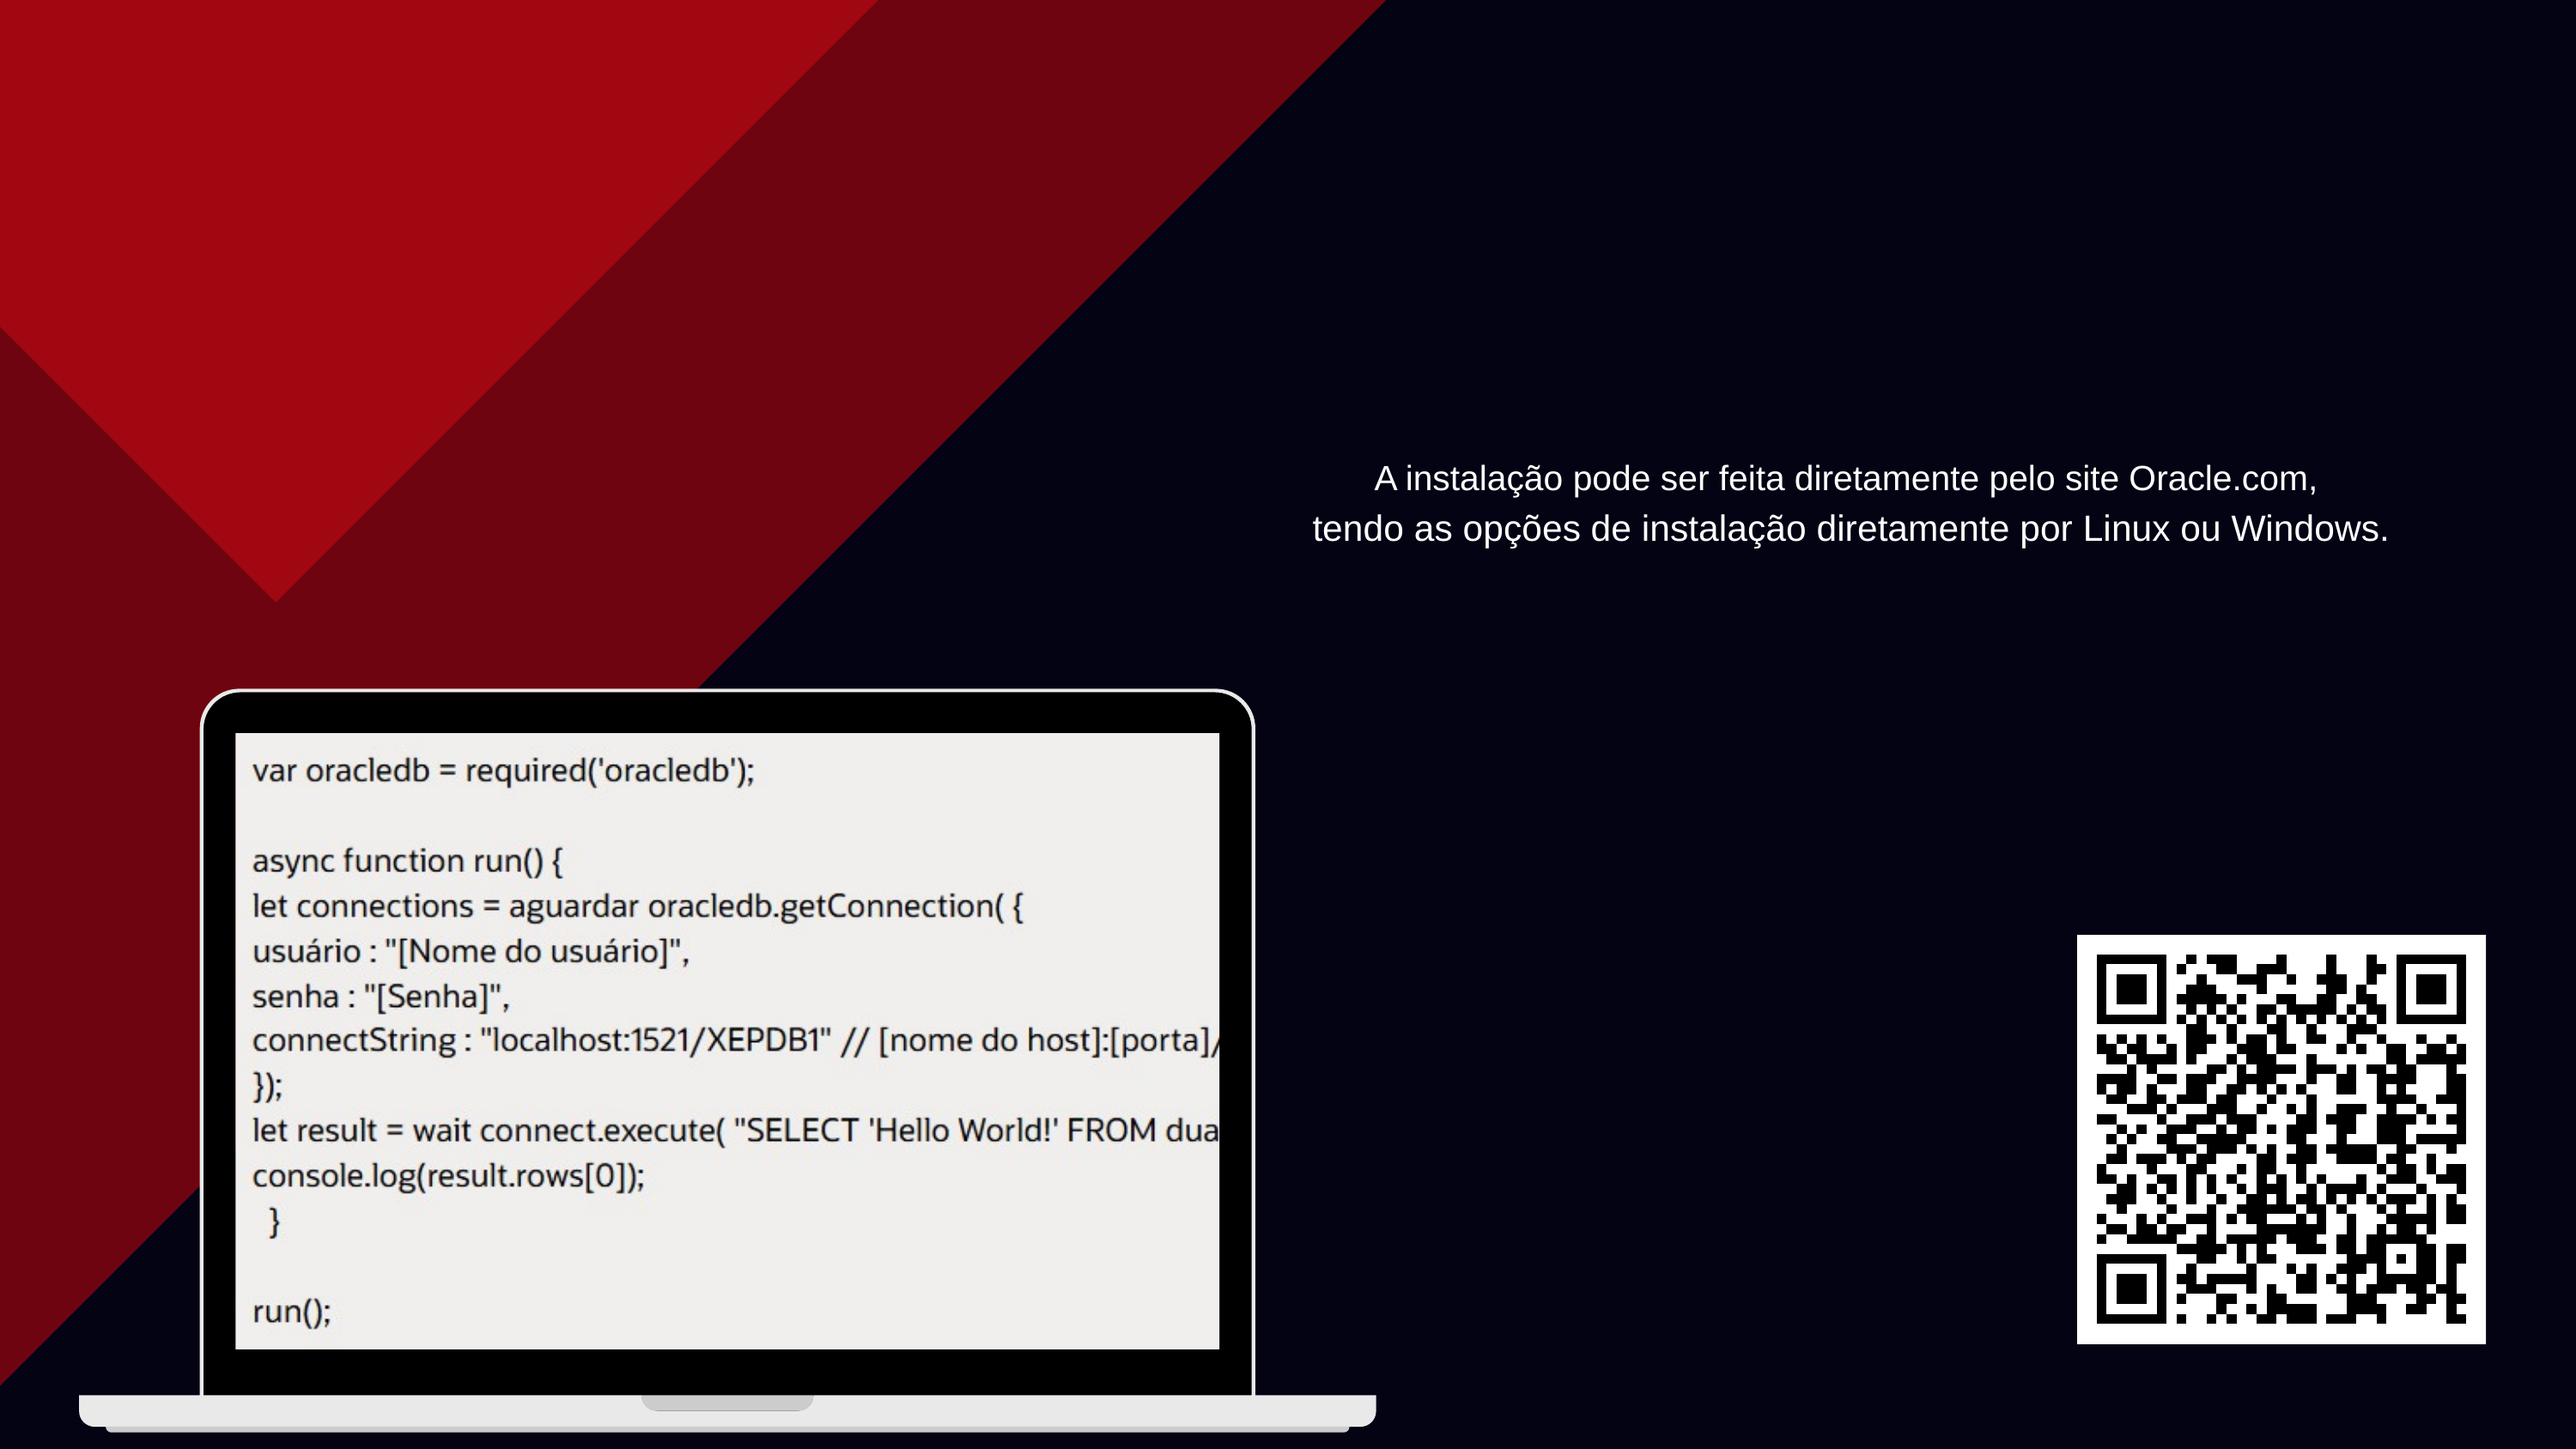

A instalação pode ser feita diretamente pelo site Oracle.com,
tendo as opções de instalação diretamente por Linux ou Windows.